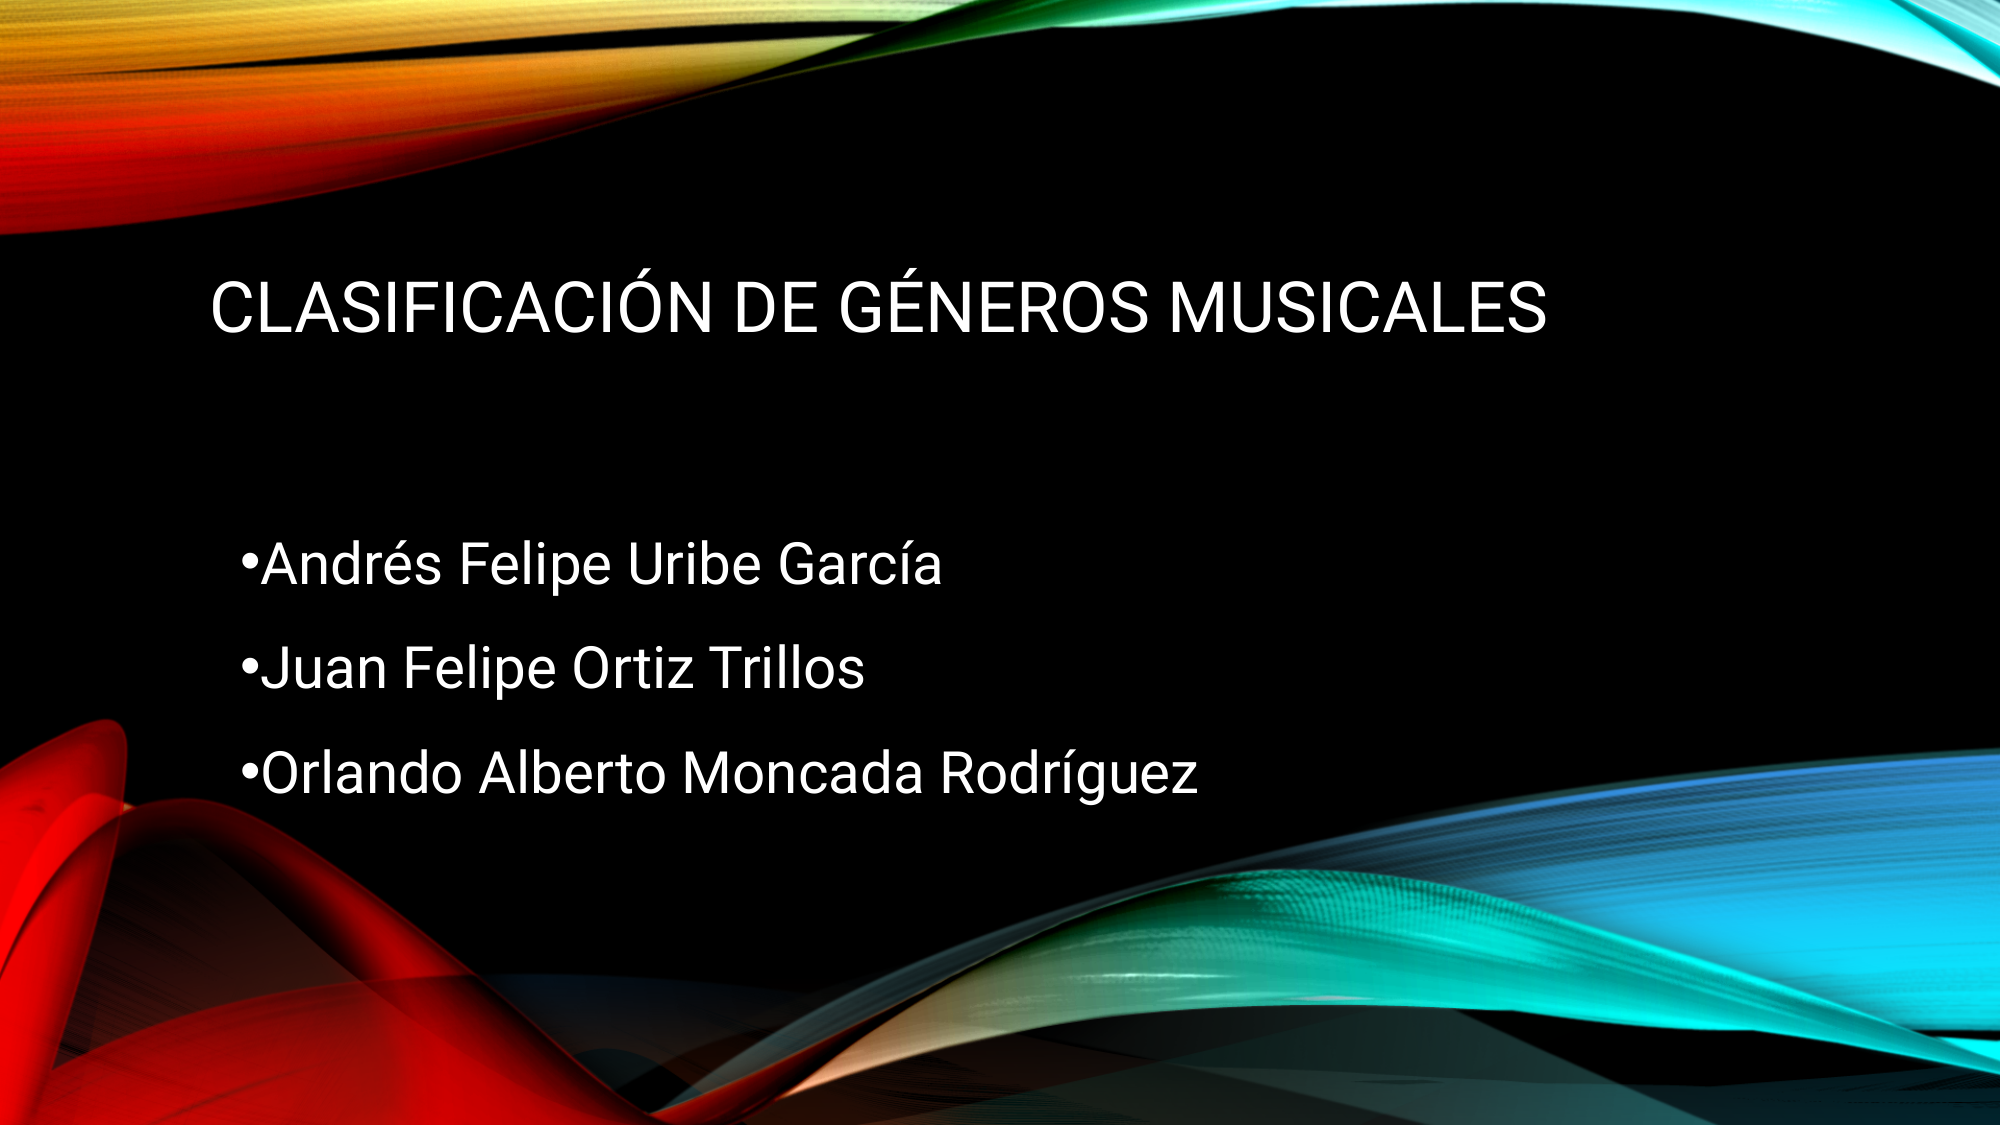

# CLASIFICACIÓN DE GÉNEROS MUSICALES
Andrés Felipe Uribe García
Juan Felipe Ortiz Trillos
Orlando Alberto Moncada Rodríguez